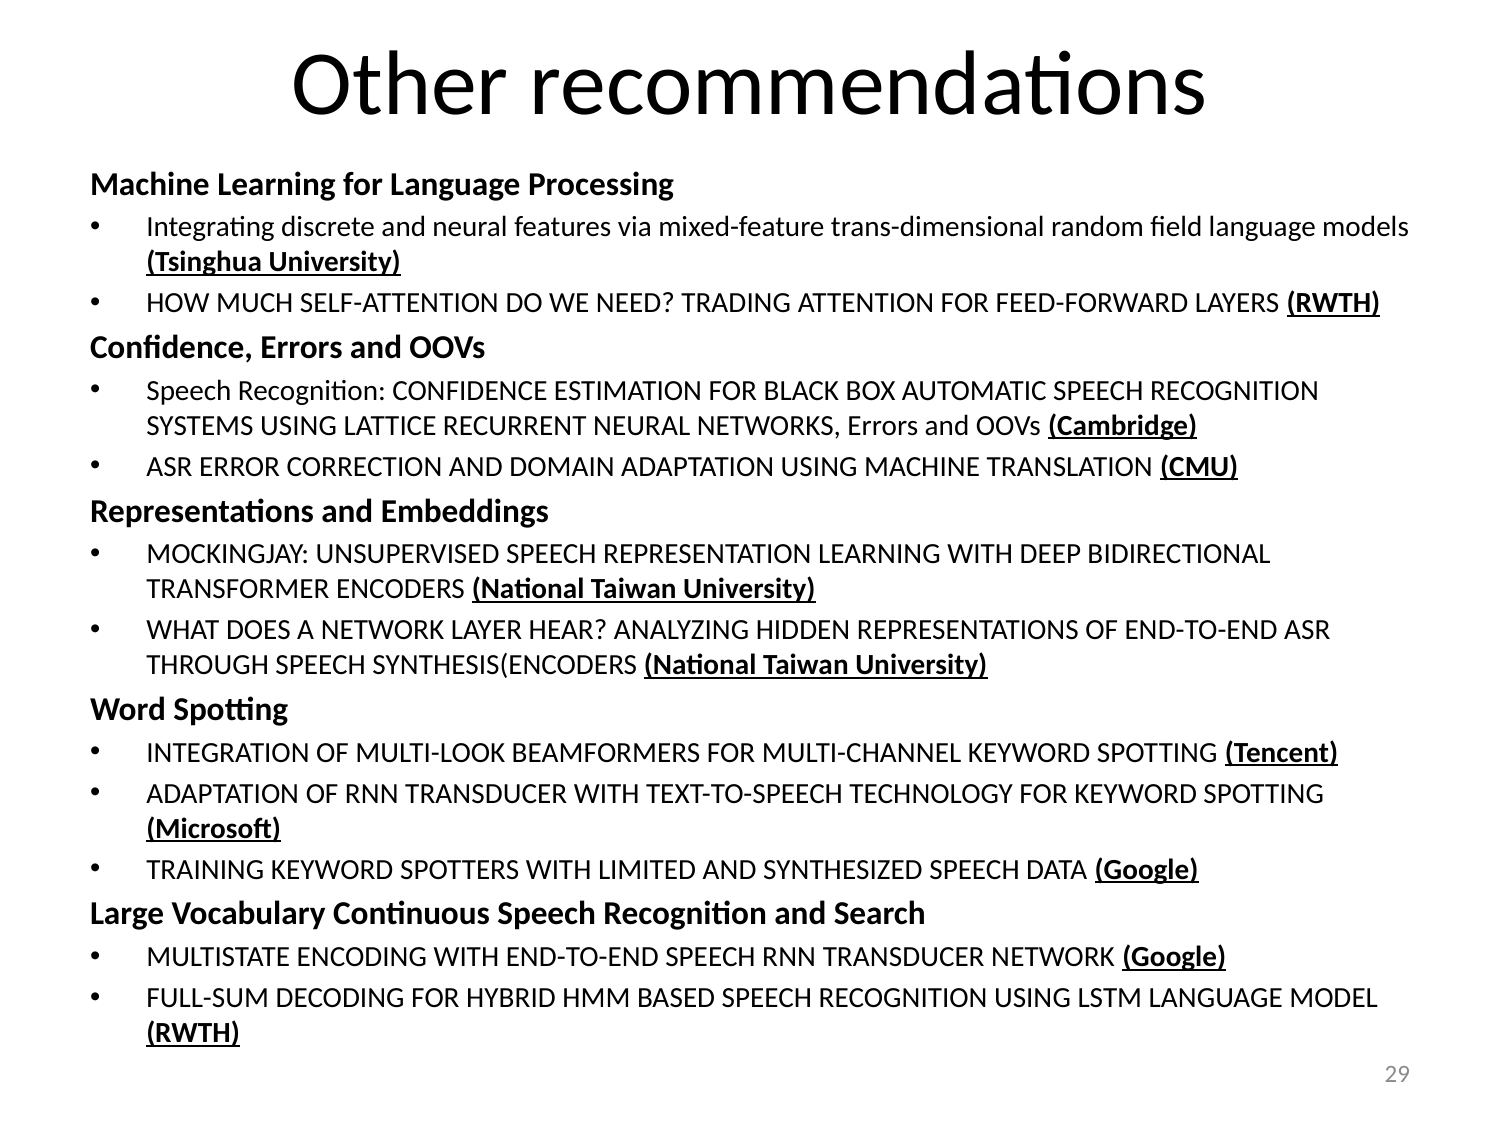

# Other recommendations
Machine Learning for Language Processing
Integrating discrete and neural features via mixed-feature trans-dimensional random field language models (Tsinghua University)
HOW MUCH SELF-ATTENTION DO WE NEED? TRADING ATTENTION FOR FEED-FORWARD LAYERS (RWTH)
Confidence, Errors and OOVs
Speech Recognition: CONFIDENCE ESTIMATION FOR BLACK BOX AUTOMATIC SPEECH RECOGNITION SYSTEMS USING LATTICE RECURRENT NEURAL NETWORKS, Errors and OOVs (Cambridge)
ASR ERROR CORRECTION AND DOMAIN ADAPTATION USING MACHINE TRANSLATION (CMU)
Representations and Embeddings
MOCKINGJAY: UNSUPERVISED SPEECH REPRESENTATION LEARNING WITH DEEP BIDIRECTIONAL TRANSFORMER ENCODERS (National Taiwan University)
WHAT DOES A NETWORK LAYER HEAR? ANALYZING HIDDEN REPRESENTATIONS OF END-TO-END ASR THROUGH SPEECH SYNTHESIS(ENCODERS (National Taiwan University)
Word Spotting
INTEGRATION OF MULTI-LOOK BEAMFORMERS FOR MULTI-CHANNEL KEYWORD SPOTTING (Tencent)
ADAPTATION OF RNN TRANSDUCER WITH TEXT-TO-SPEECH TECHNOLOGY FOR KEYWORD SPOTTING (Microsoft)
TRAINING KEYWORD SPOTTERS WITH LIMITED AND SYNTHESIZED SPEECH DATA (Google)
Large Vocabulary Continuous Speech Recognition and Search
MULTISTATE ENCODING WITH END-TO-END SPEECH RNN TRANSDUCER NETWORK (Google)
FULL-SUM DECODING FOR HYBRID HMM BASED SPEECH RECOGNITION USING LSTM LANGUAGE MODEL (RWTH)
29